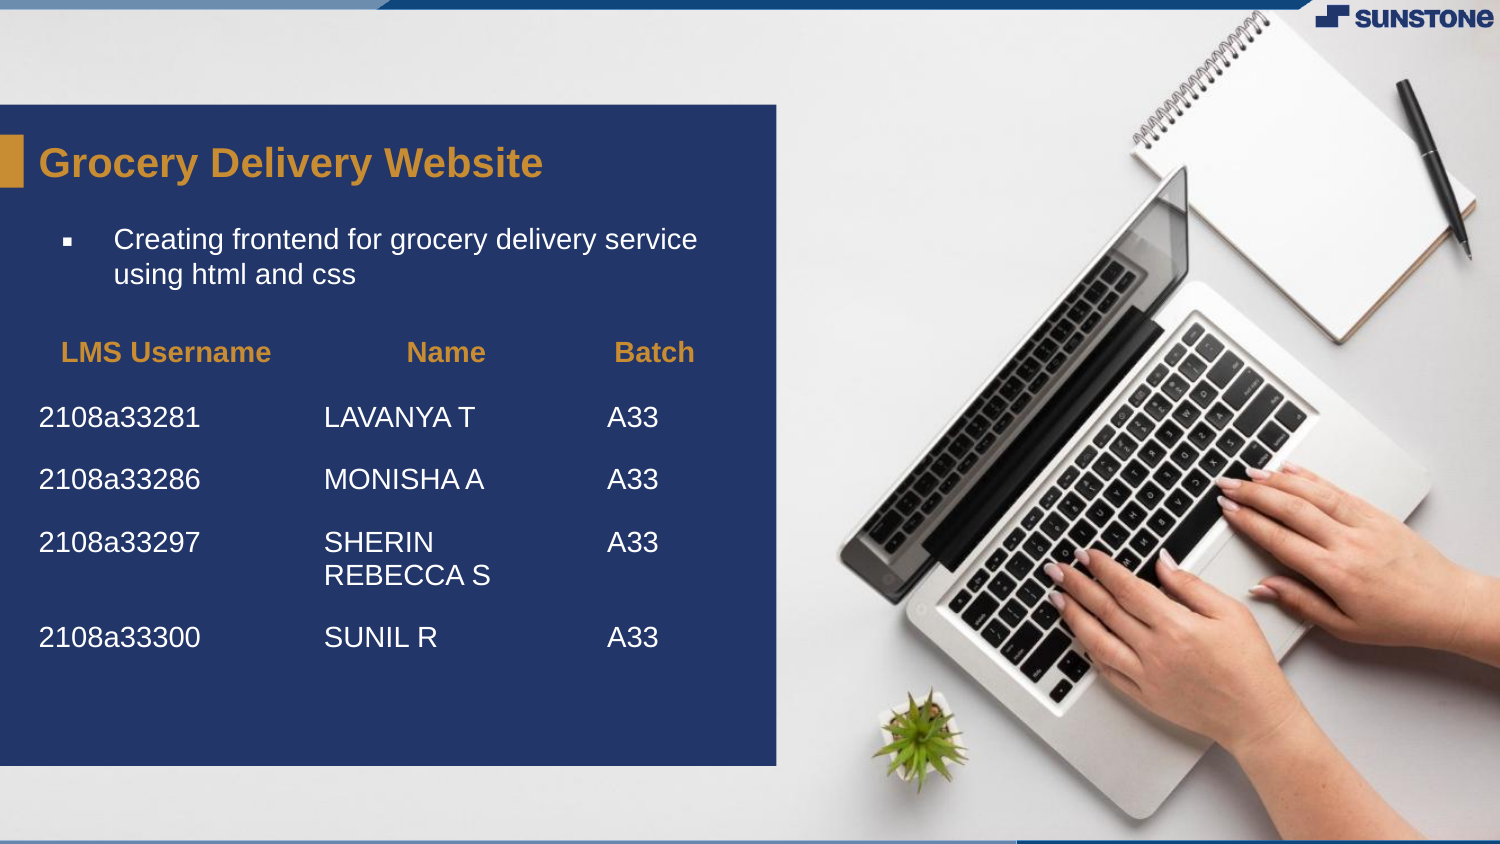

#
Grocery Delivery Website
Creating frontend for grocery delivery service using html and css
| LMS Username | Name | Batch |
| --- | --- | --- |
| 2108a33281 | LAVANYA T | A33 |
| 2108a33286 | MONISHA A | A33 |
| 2108a33297 | SHERIN REBECCA S | A33 |
| 2108a33300 | SUNIL R | A33 |
|  |  |  |